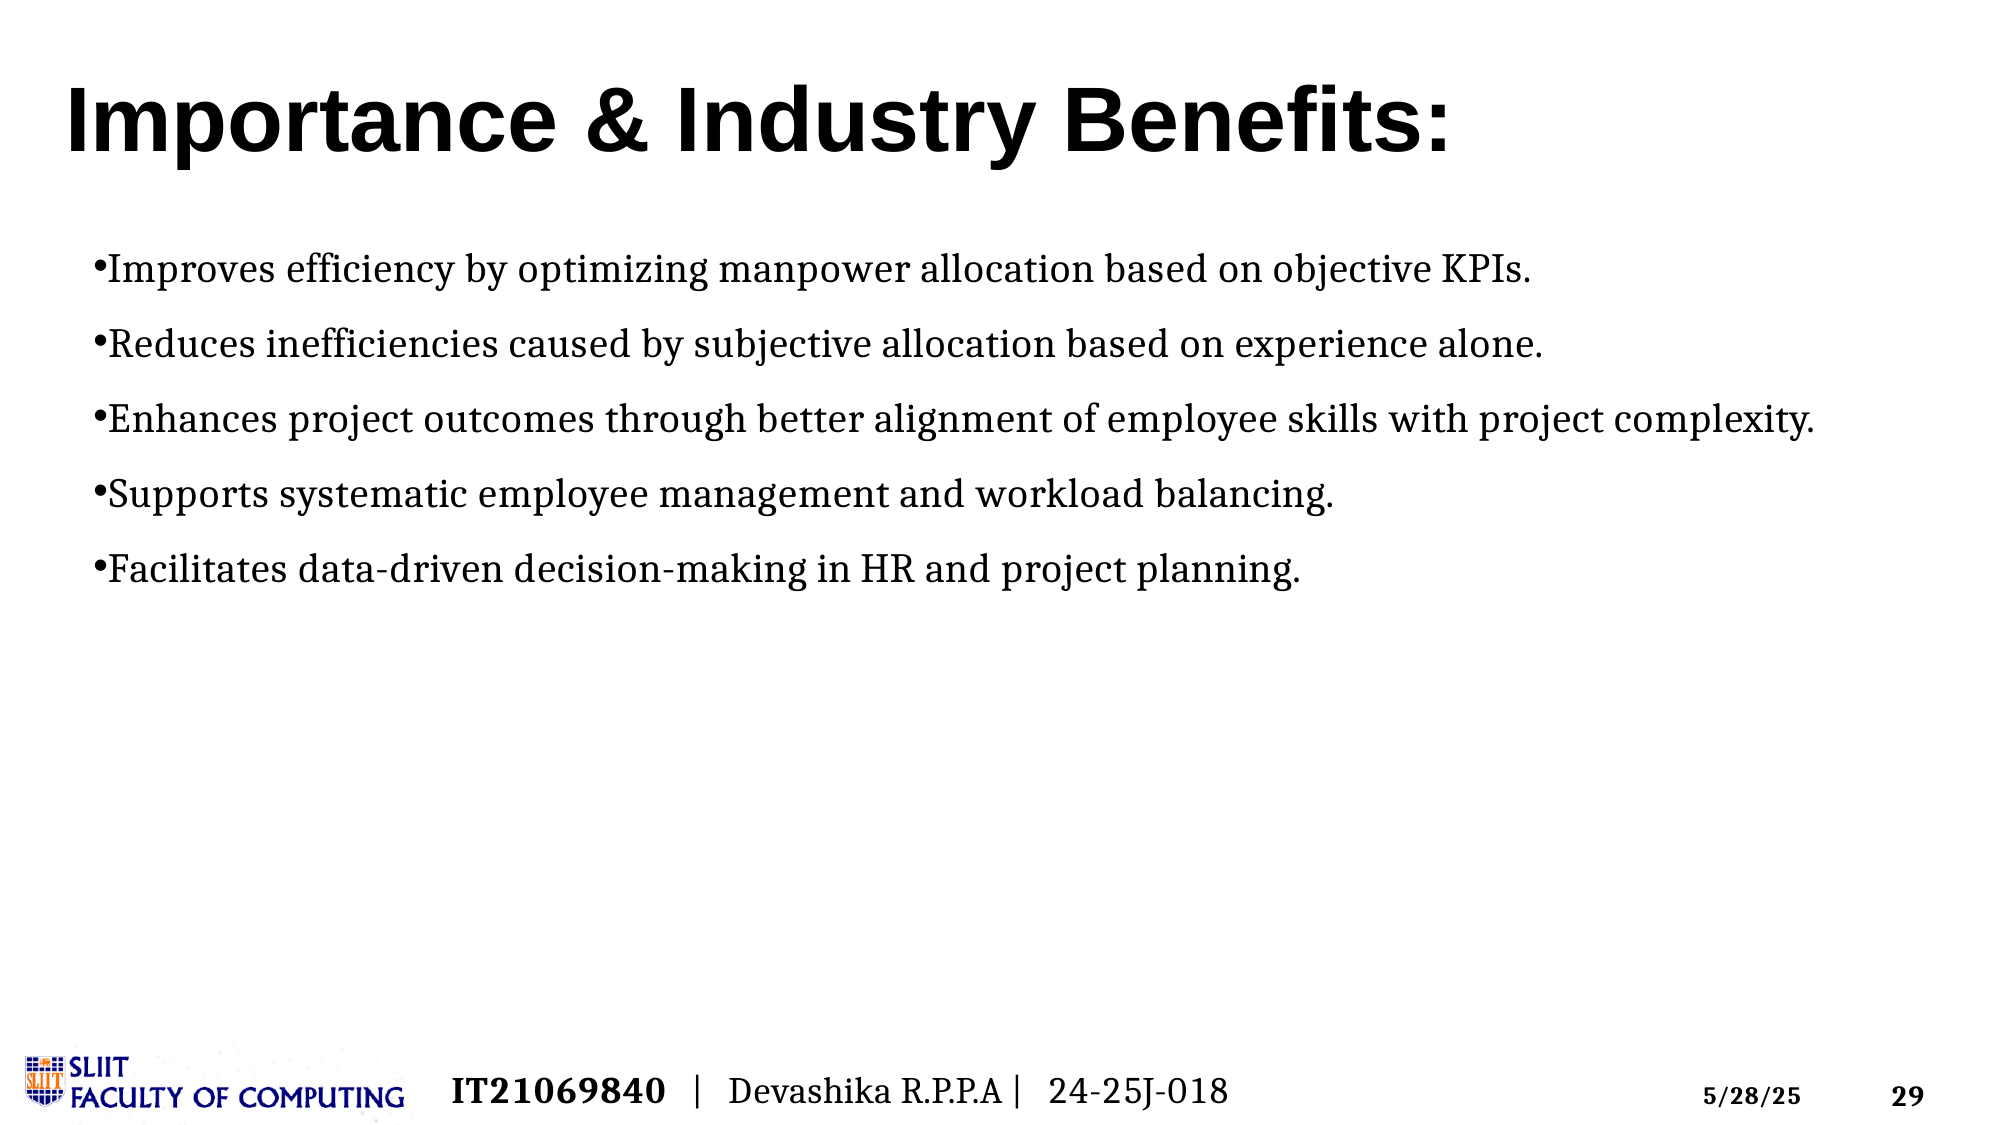

# Importance & Industry Benefits:
Improves efficiency by optimizing manpower allocation based on objective KPIs.
Reduces inefficiencies caused by subjective allocation based on experience alone.
Enhances project outcomes through better alignment of employee skills with project complexity.
Supports systematic employee management and workload balancing.
Facilitates data-driven decision-making in HR and project planning.

IT21069840   |   Devashika R.P.P.A |   24-25J-018